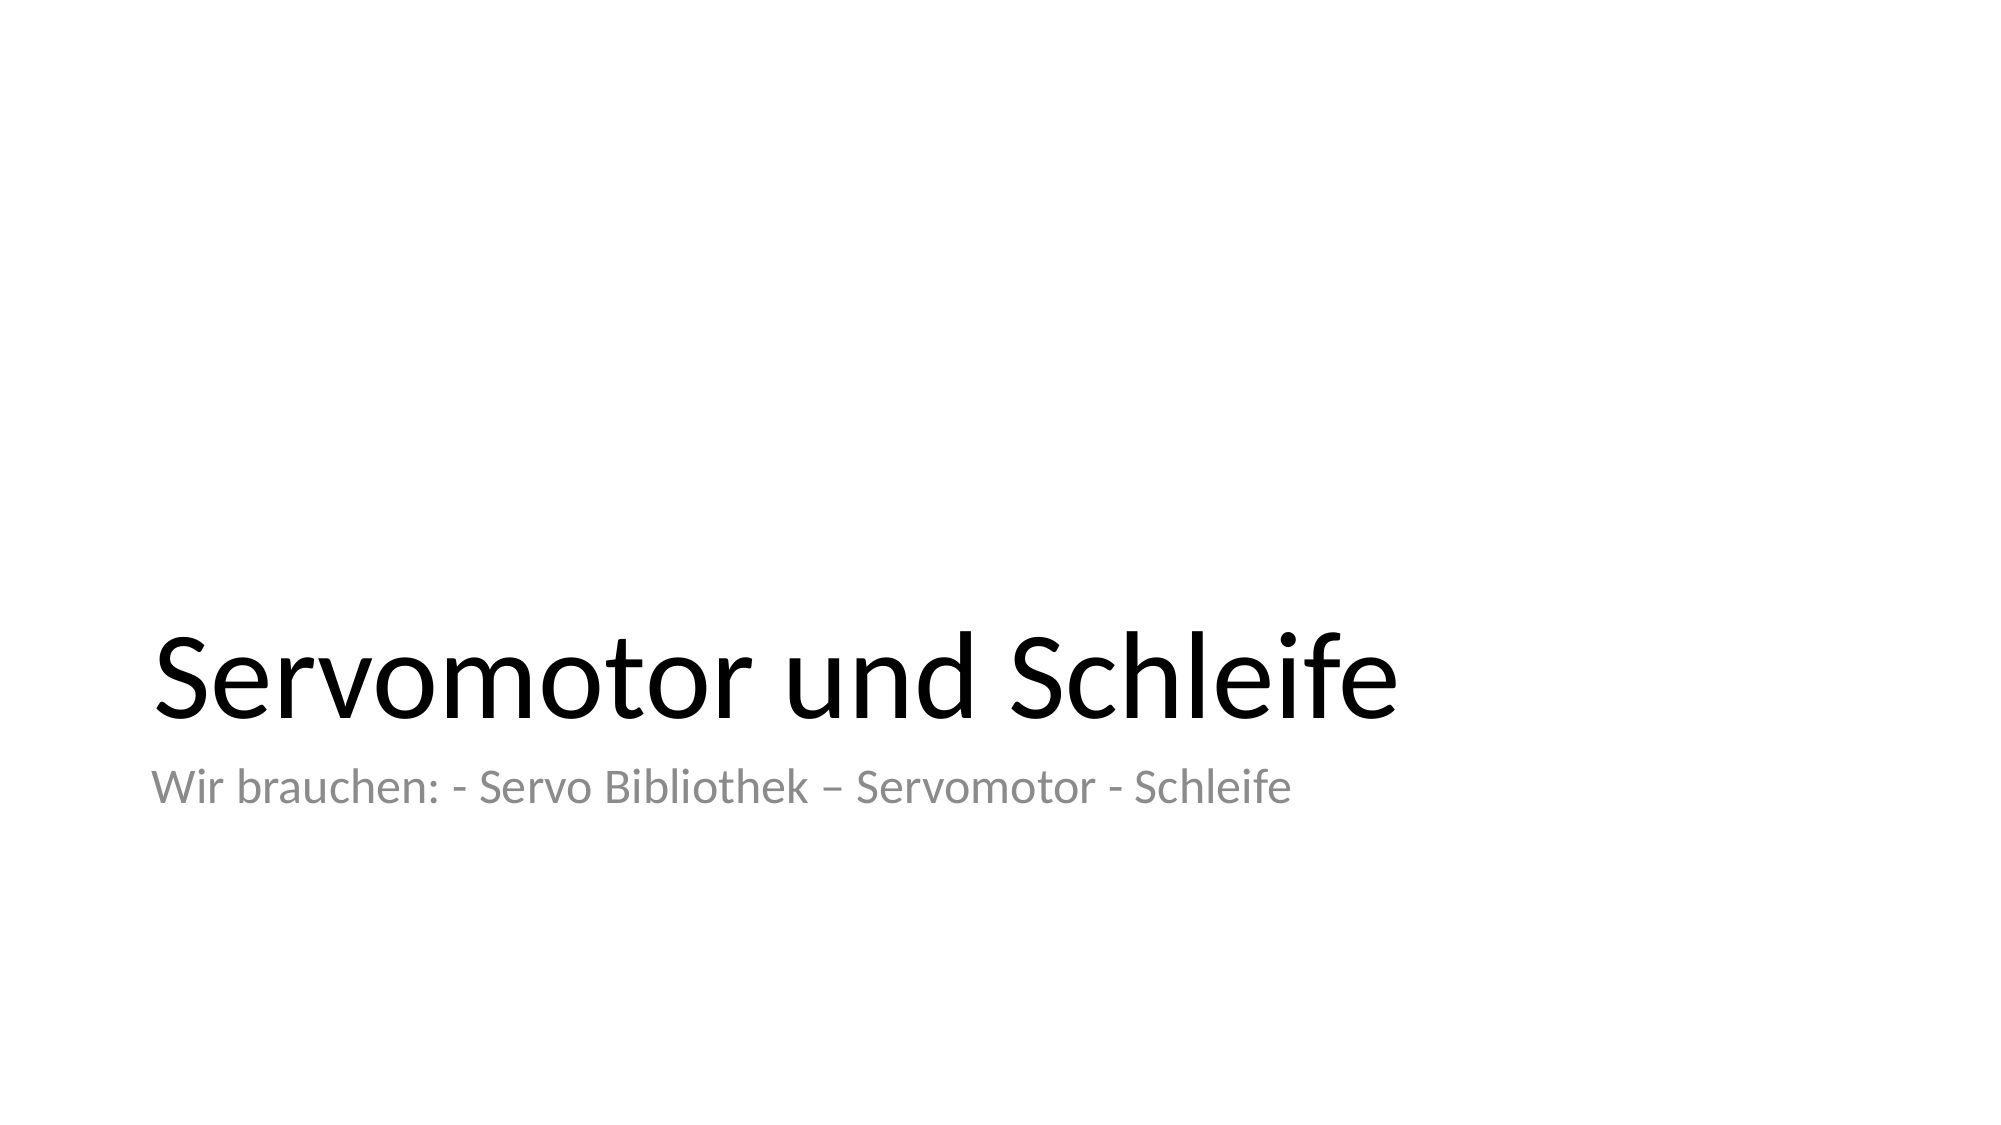

# Servomotor und Schleife
Wir brauchen: - Servo Bibliothek – Servomotor - Schleife